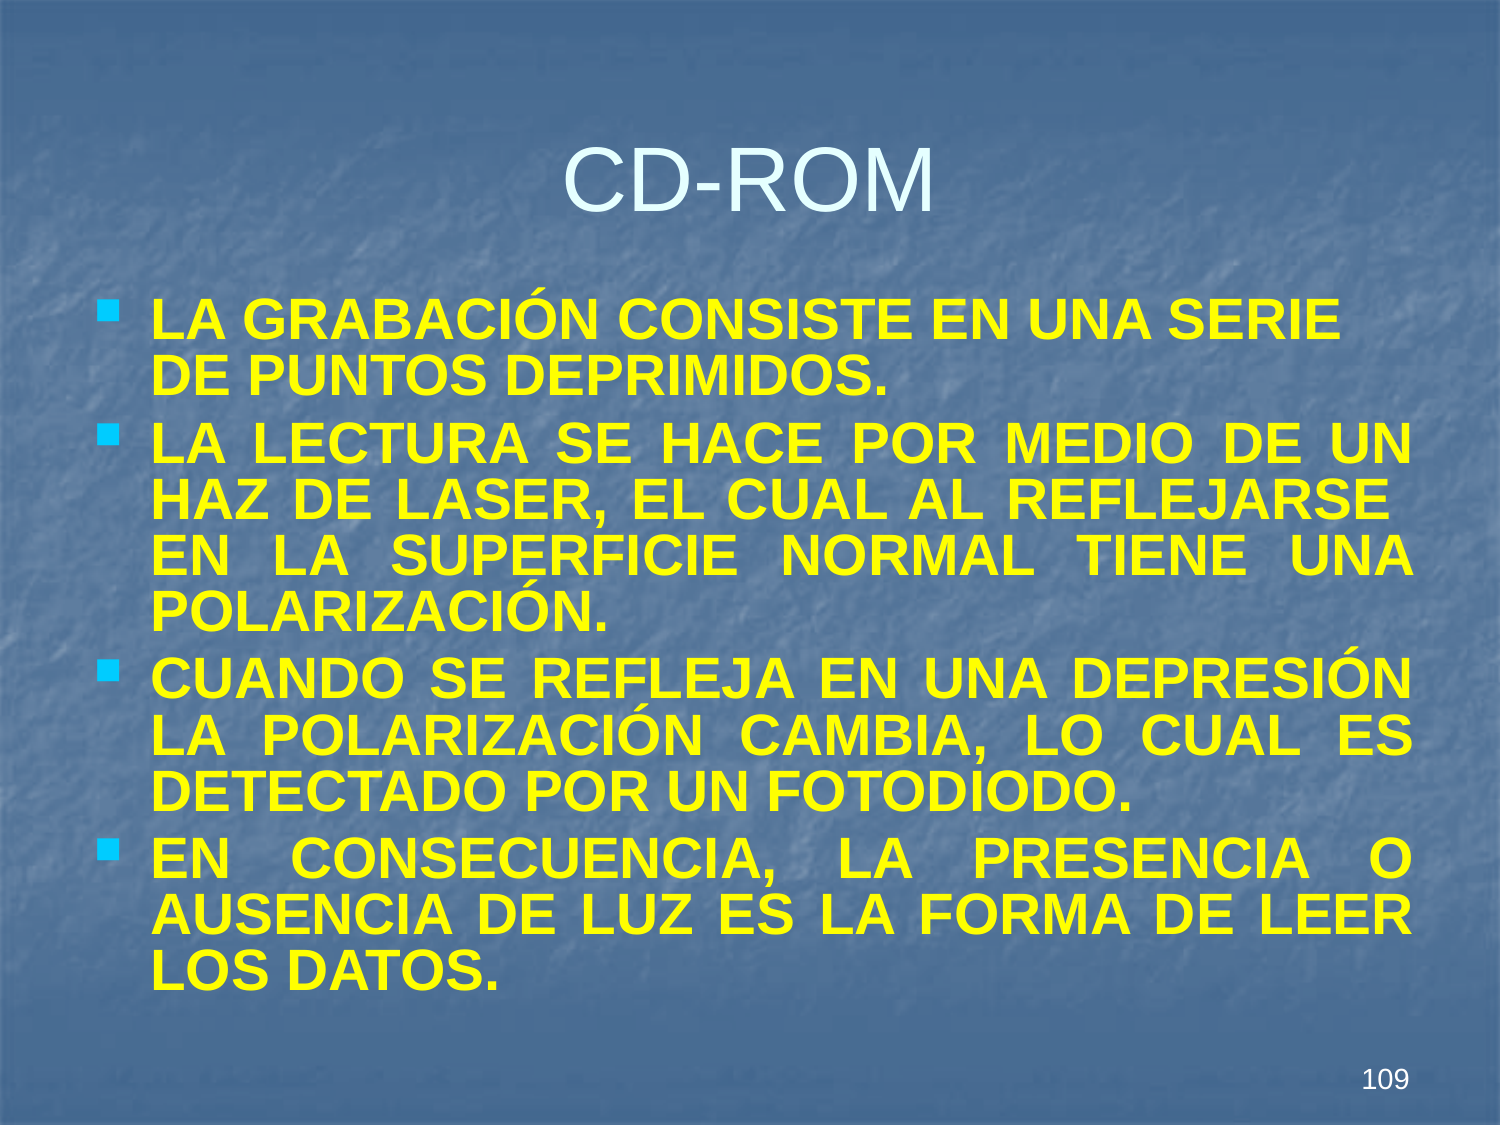

# CD-ROM
LA GRABACIÓN CONSISTE EN UNA SERIE DE PUNTOS DEPRIMIDOS.
LA LECTURA SE HACE POR MEDIO DE UN HAZ DE LASER, EL CUAL AL REFLEJARSE  EN LA SUPERFICIE NORMAL TIENE UNA POLARIZACIÓN.
CUANDO SE REFLEJA EN UNA DEPRESIÓN LA POLARIZACIÓN CAMBIA, LO CUAL ES DETECTADO POR UN FOTODIODO.
EN CONSECUENCIA, LA PRESENCIA O AUSENCIA DE LUZ ES LA FORMA DE LEER LOS DATOS.
109